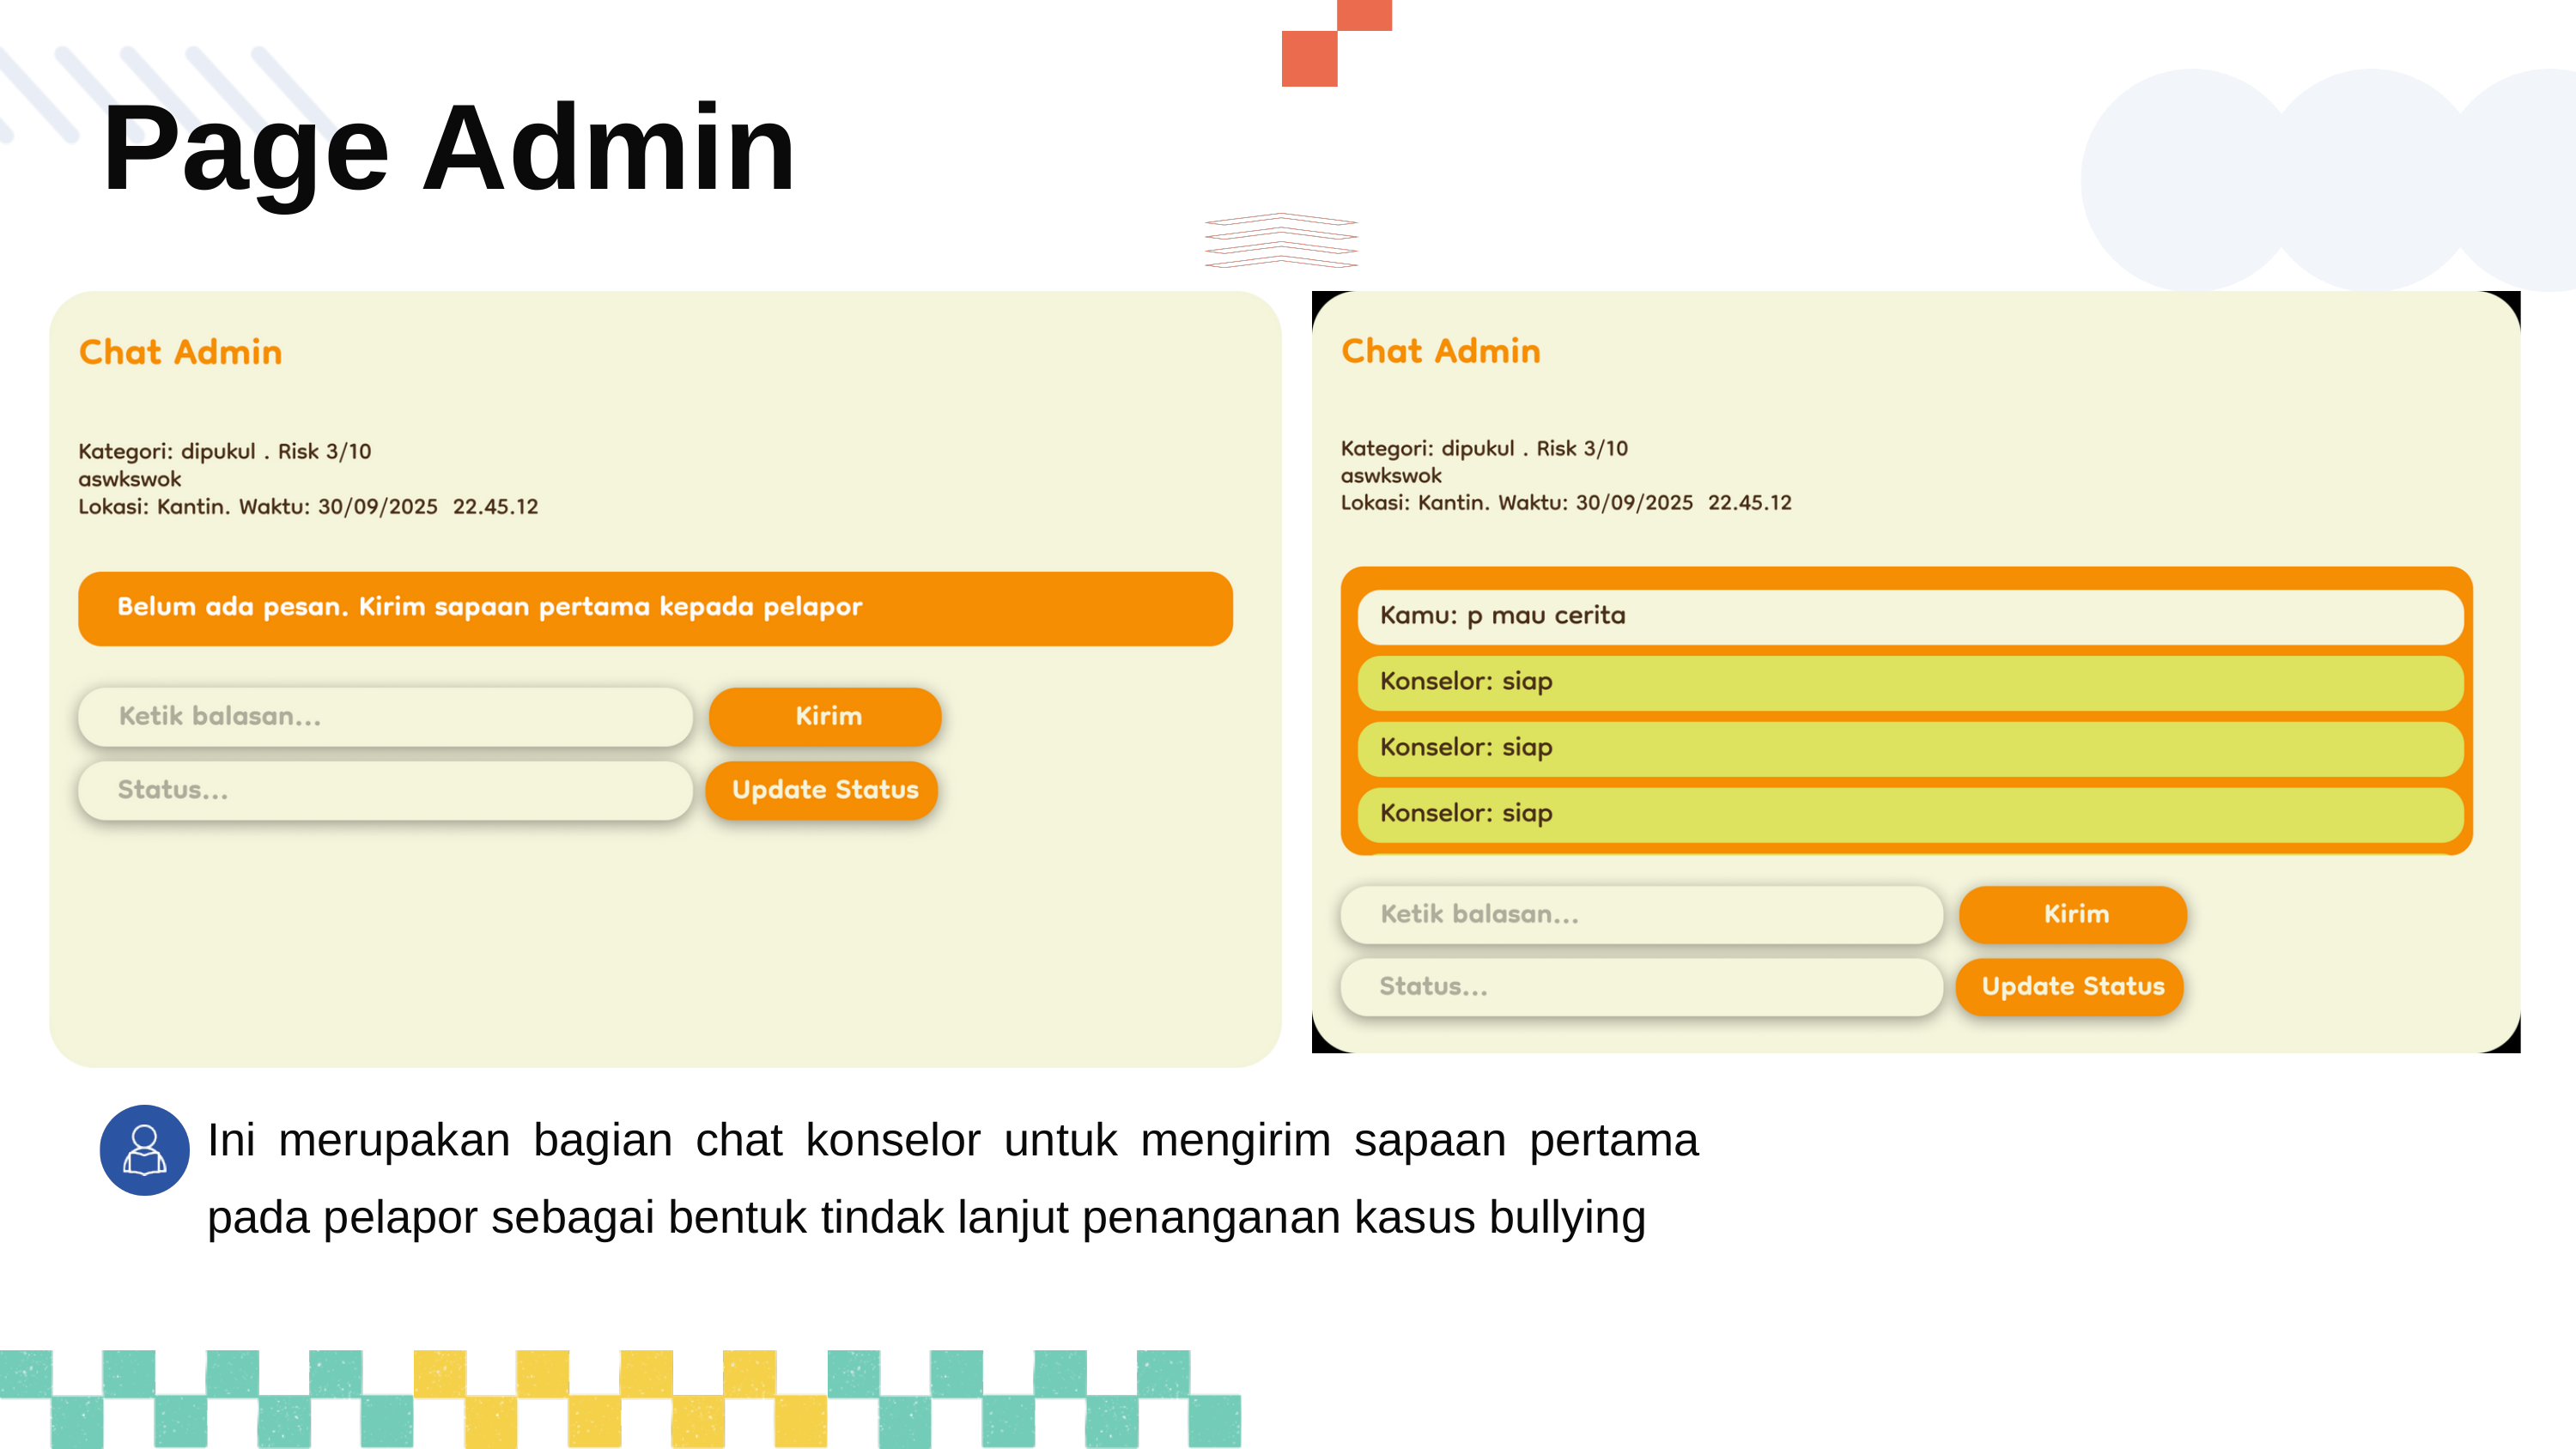

Page Admin

Ini merupakan bagian chat konselor untuk mengirim sapaan pertama pada pelapor sebagai bentuk tindak lanjut penanganan kasus bullying